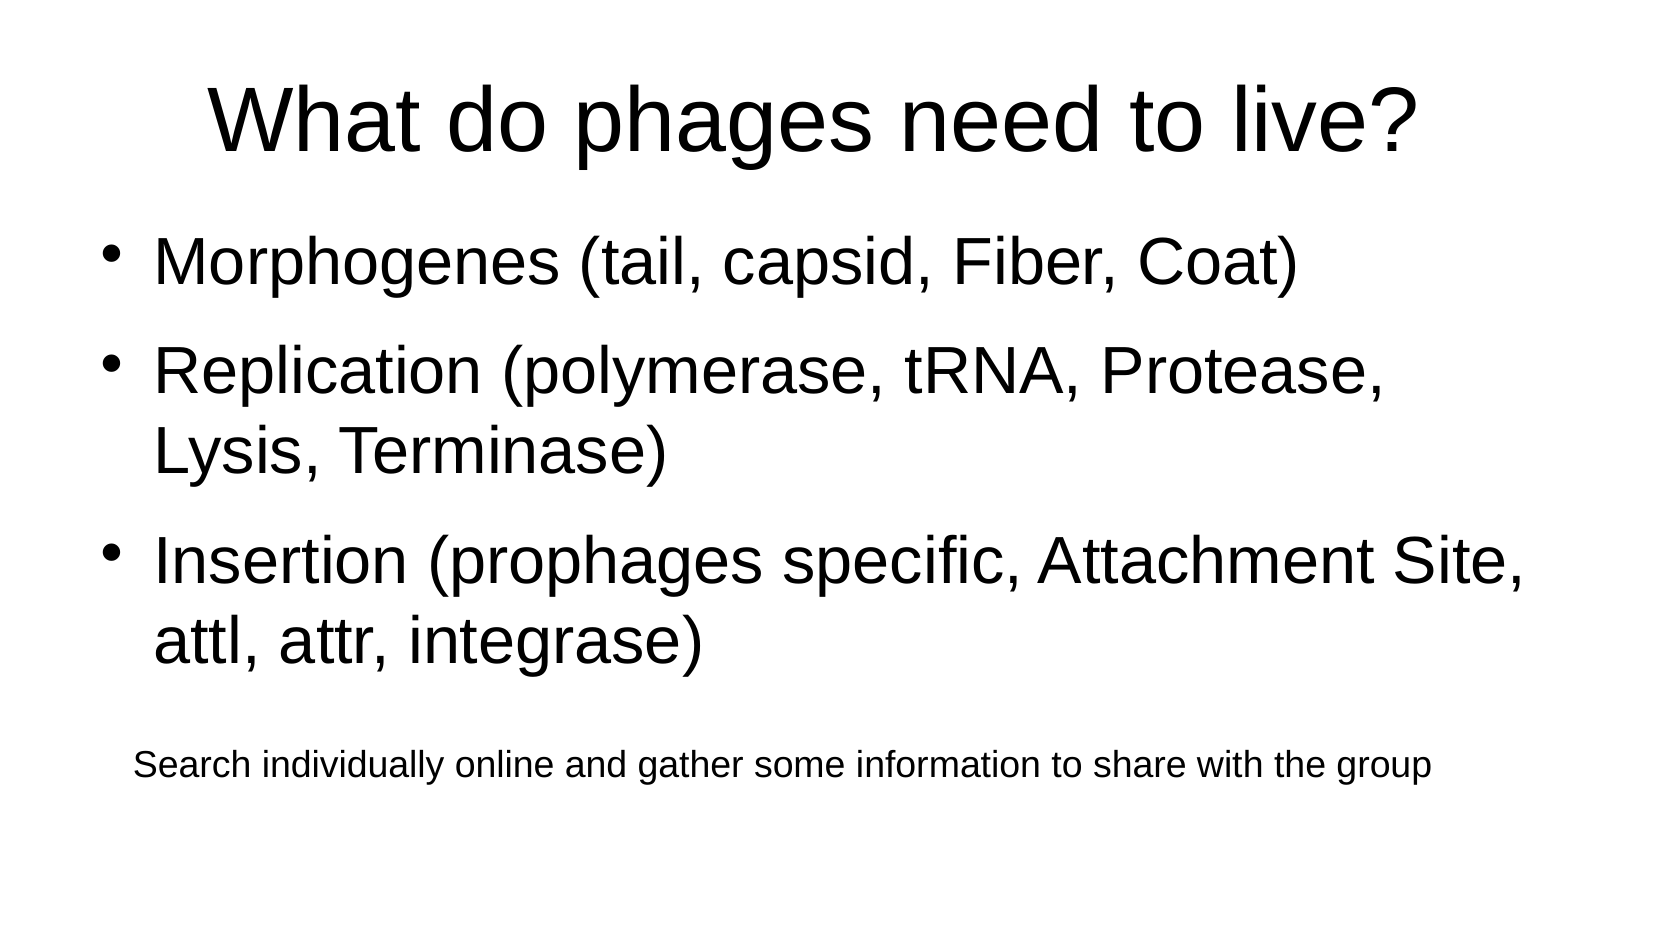

What do phages need to live?
Morphogenes (tail, capsid, Fiber, Coat)
Replication (polymerase, tRNA, Protease, Lysis, Terminase)
Insertion (prophages specific, Attachment Site, attl, attr, integrase)

Search individually online and gather some information to share with the group